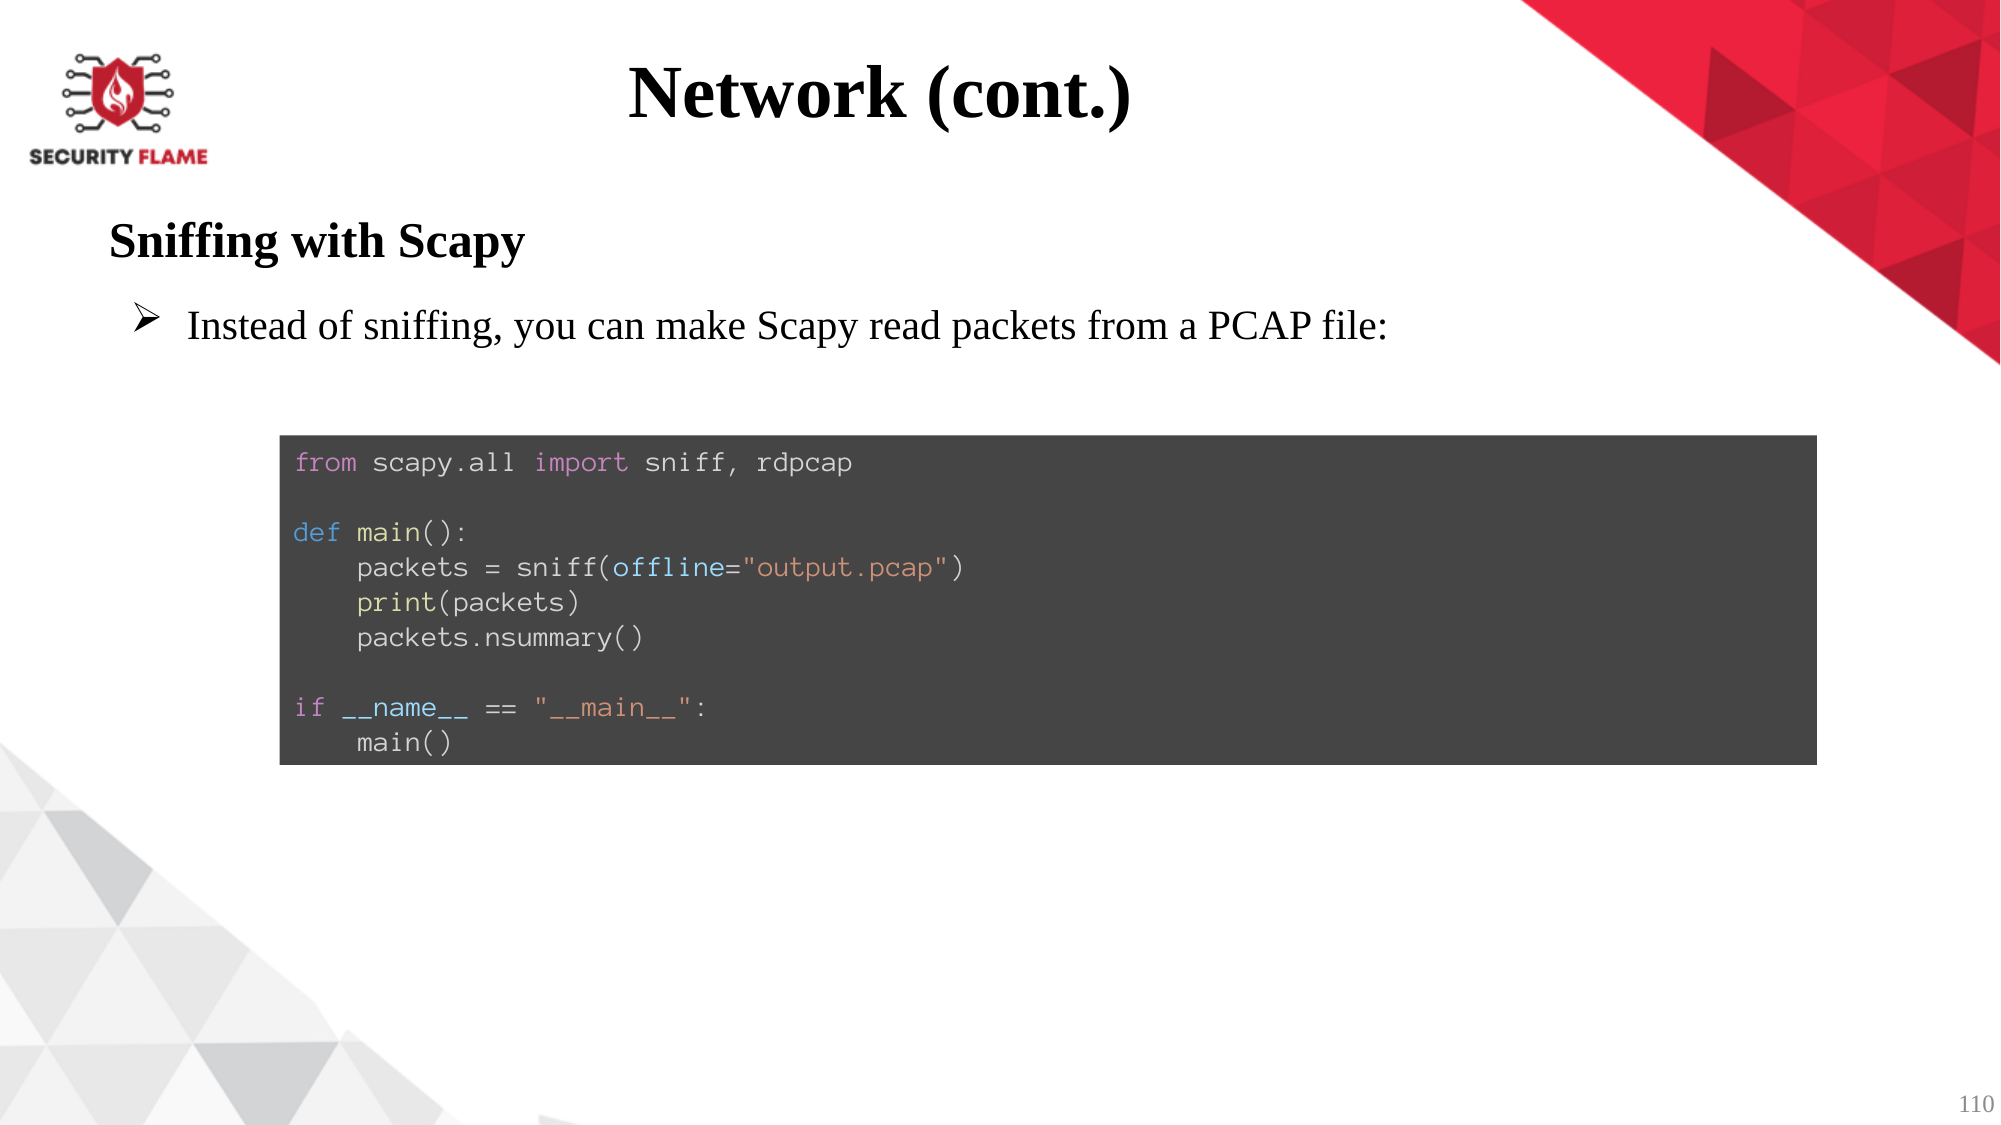

Network (cont.)
Sniffing with Scapy
Instead of sniffing, you can make Scapy read packets from a PCAP file:
from scapy.all import sniff, rdpcap
def main():
    packets = sniff(offline="output.pcap")
    print(packets)
    packets.nsummary()
if __name__ == "__main__":
    main()
110